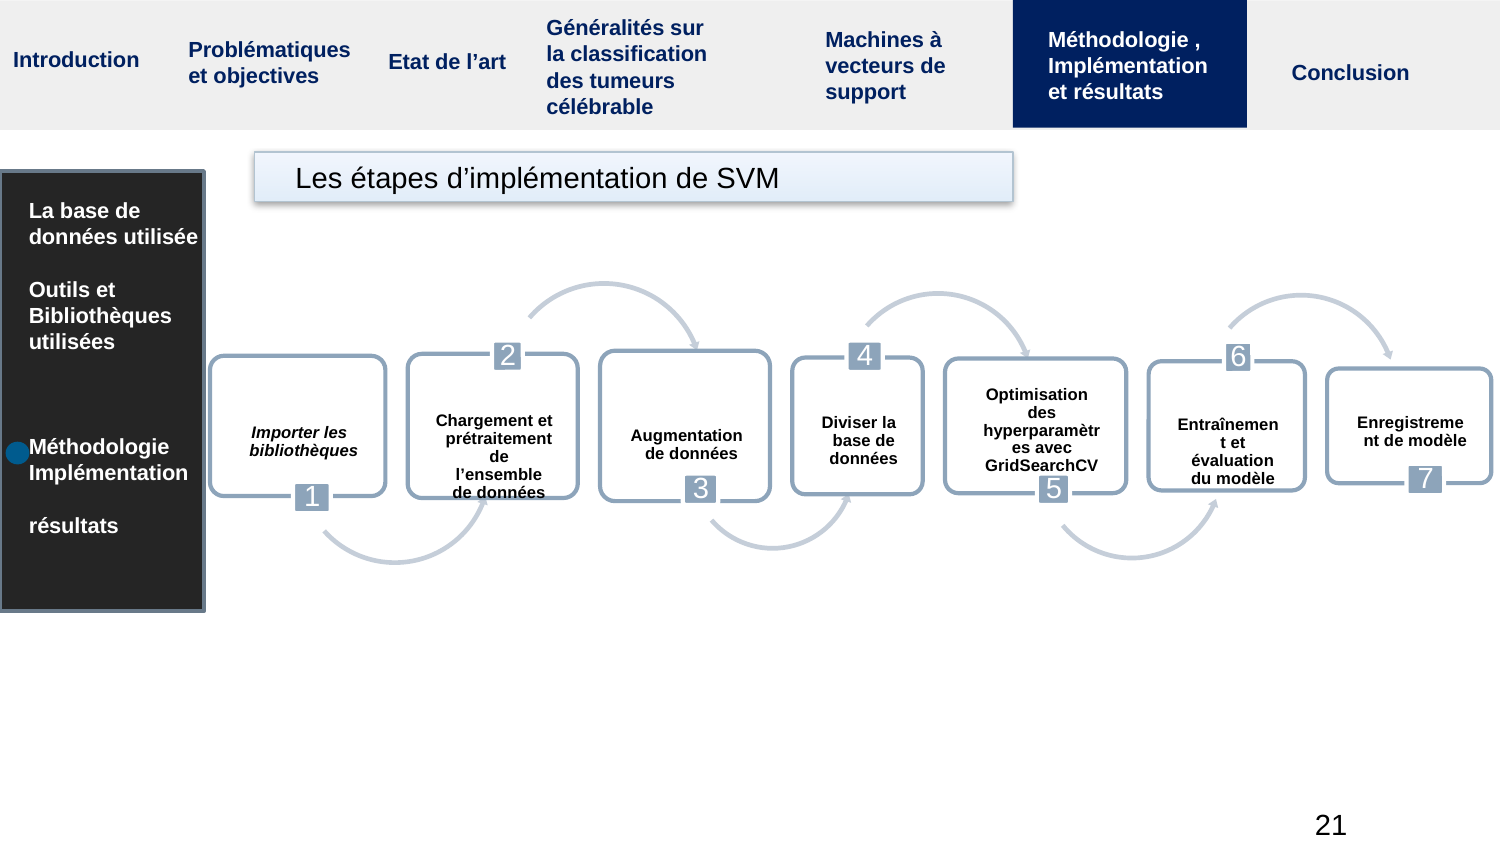

Généralités sur la classification des tumeurs célébrable
Machines à vecteurs de support
Méthodologie , Implémentation et résultats
Problématiques et objectives
Introduction
Etat de l’art

Conclusion
Les étapes d’implémentation de SVM

La base de données utilisée

Outils et Bibliothèques utilisées

Méthodologie
Implémentation

résultats

Importer les bibliothèques
1
Chargement et prétraitement de l’ensemble de données
2

Augmentation de données
3
Diviser la base de données
4
Optimisation des hyperparamètres avec GridSearchCV
5
Entraînement et évaluation du modèle
6

Enregistrement de modèle
7

21